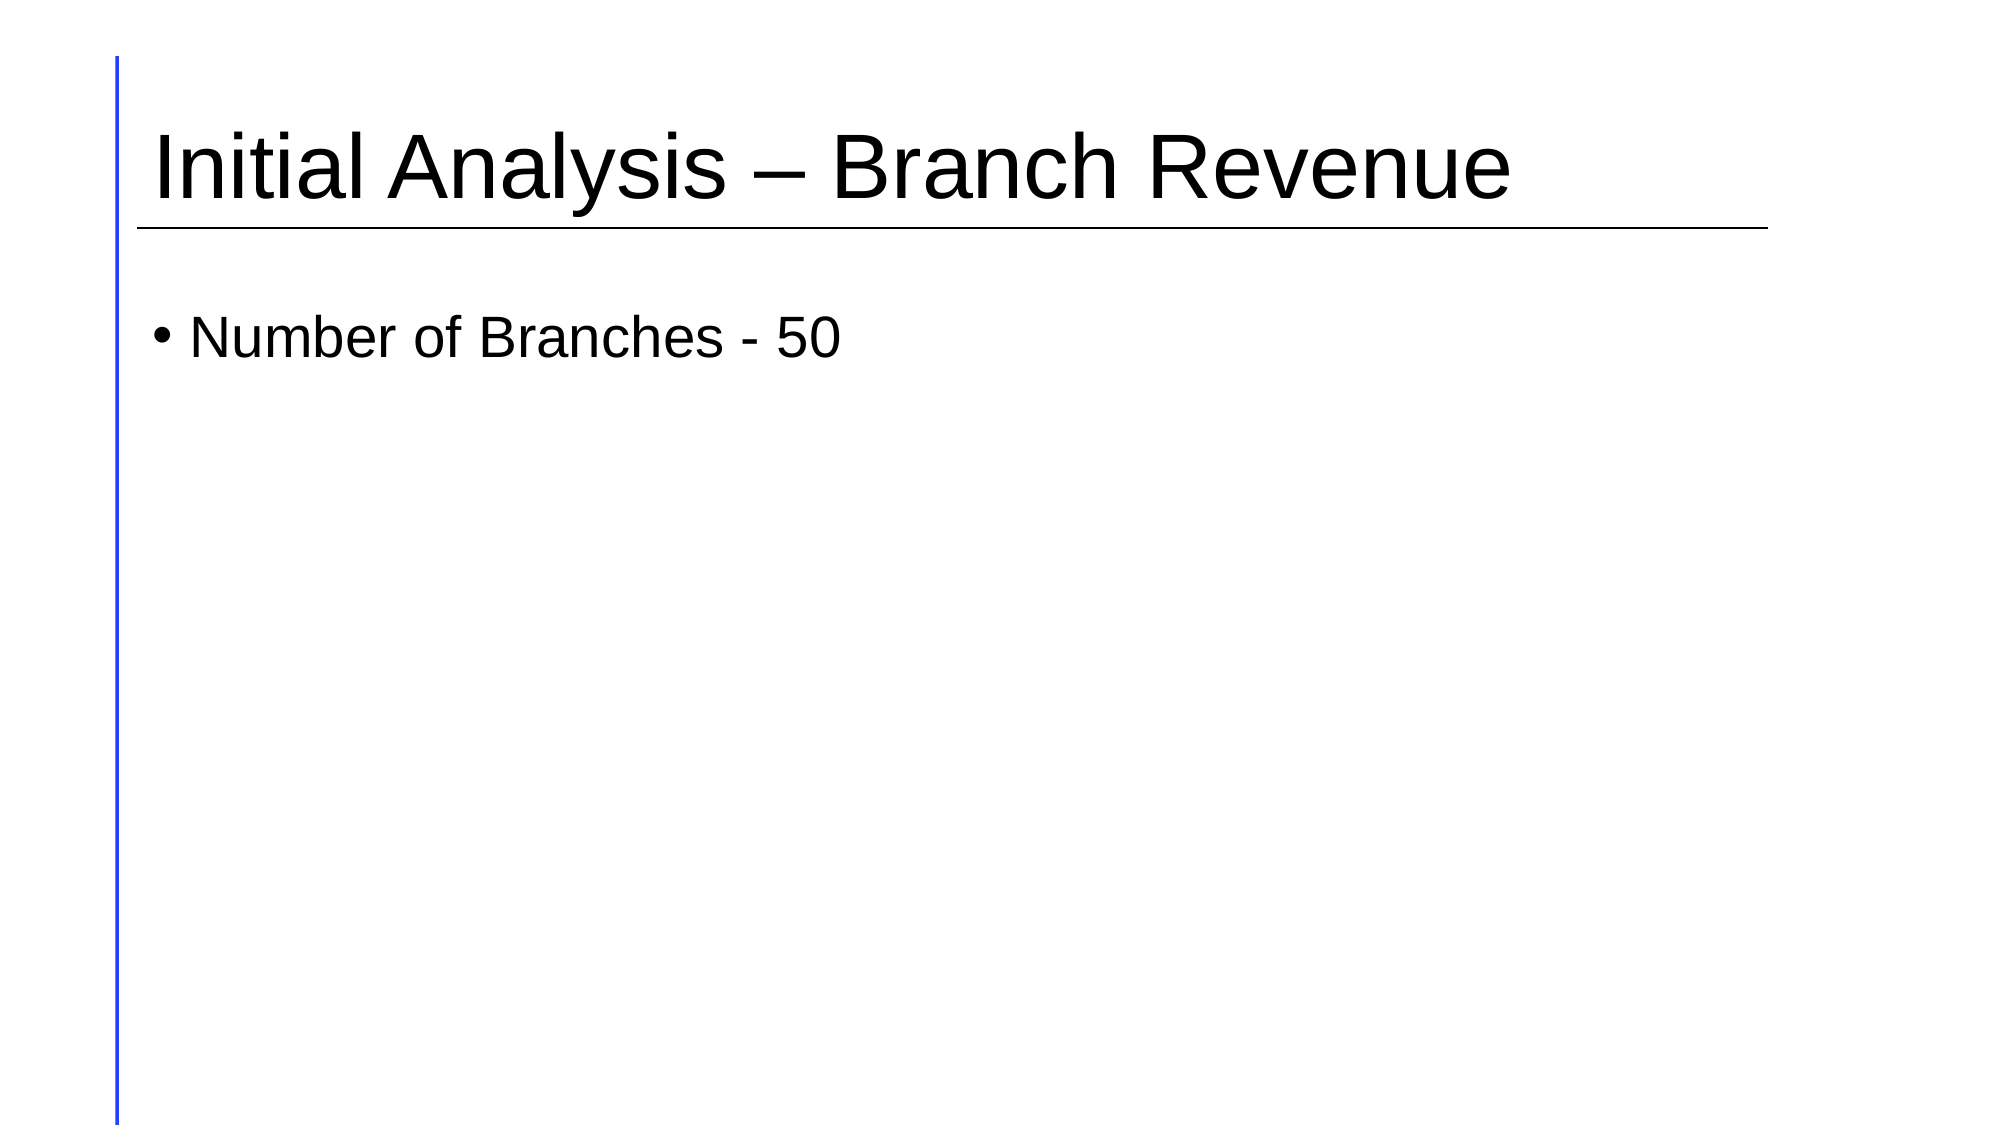

# Initial Analysis – Branch Revenue
Number of Branches - 50